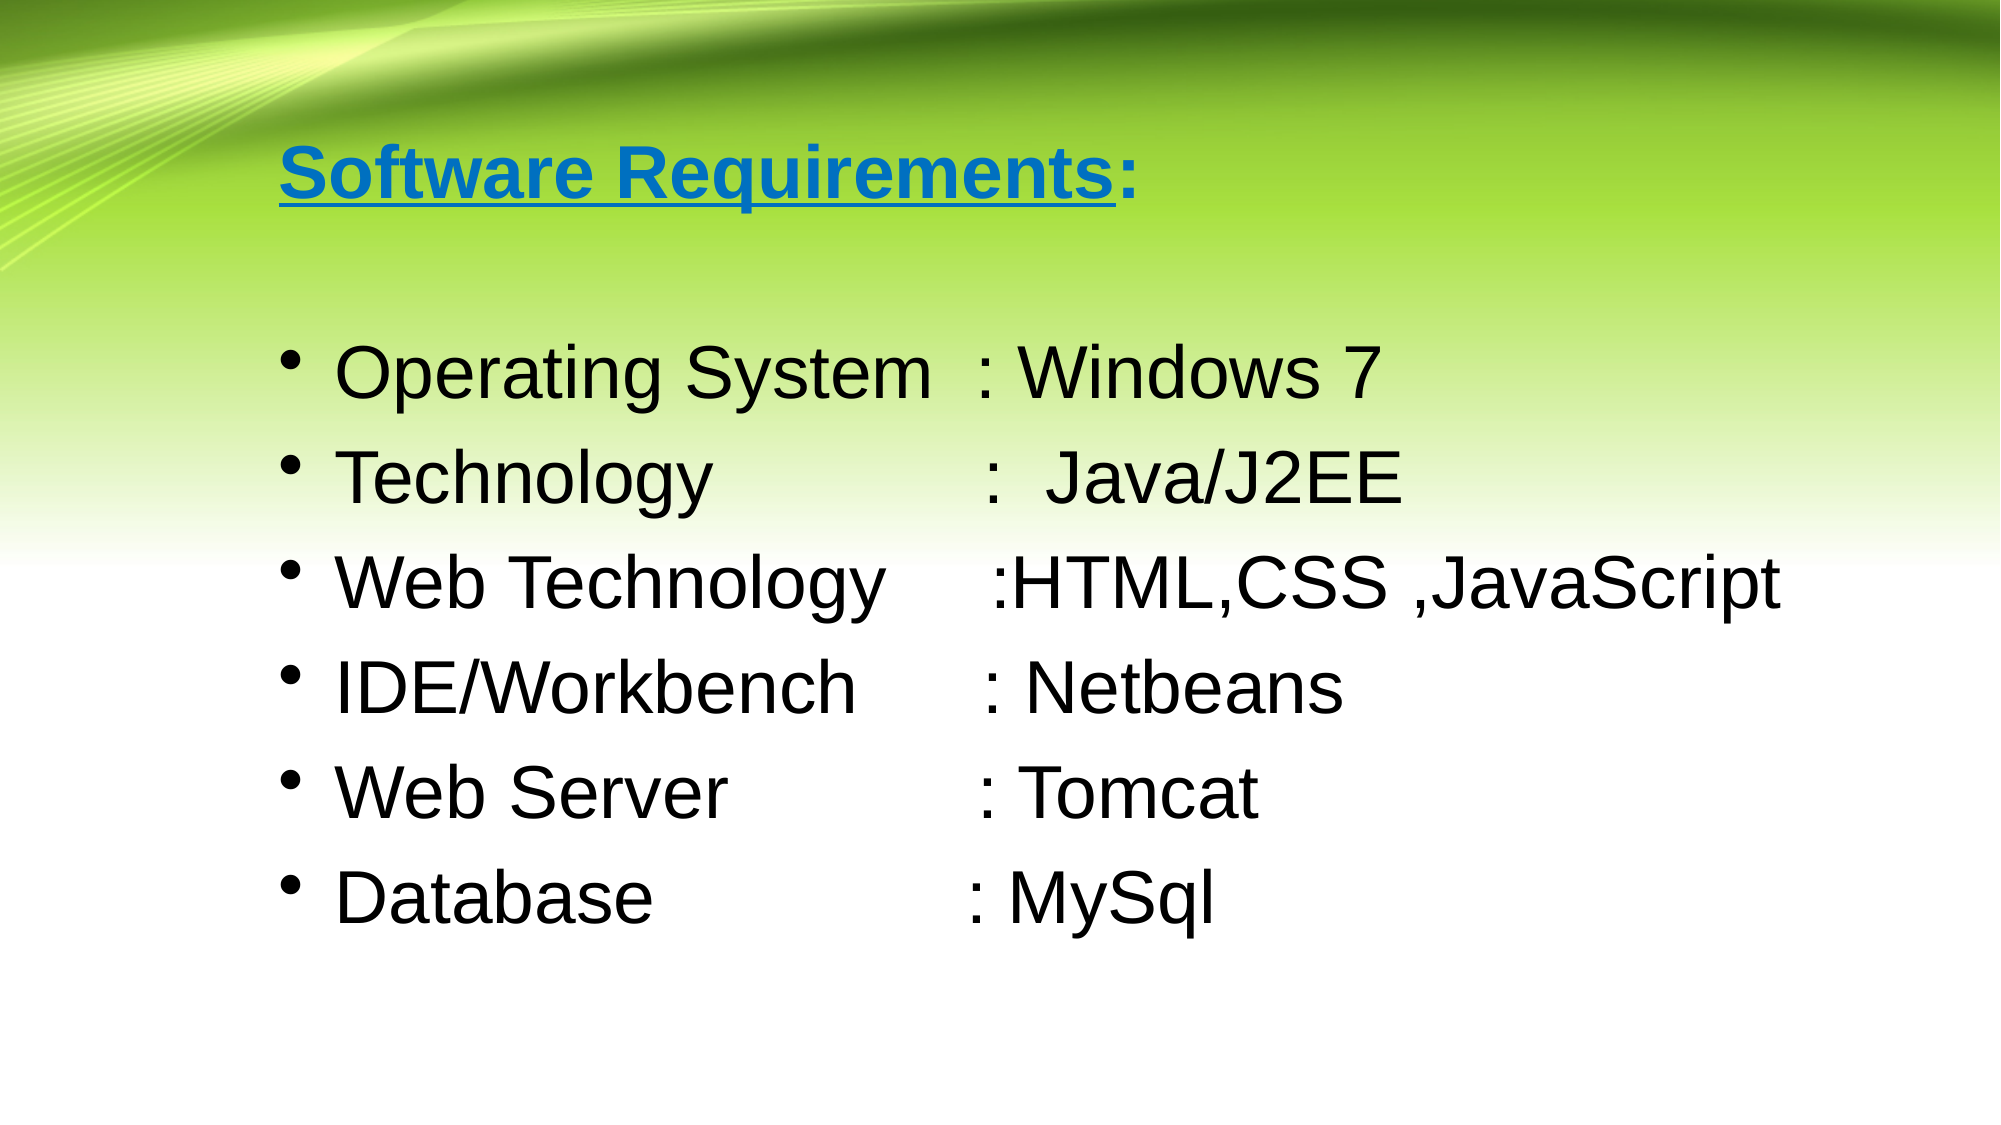

# Software Requirements:
Operating System  : Windows 7
Technology             :  Java/J2EE
Web Technology     :HTML,CSS ,JavaScript
IDE/Workbench      : Netbeans
Web Server            : Tomcat
Database               : MySql